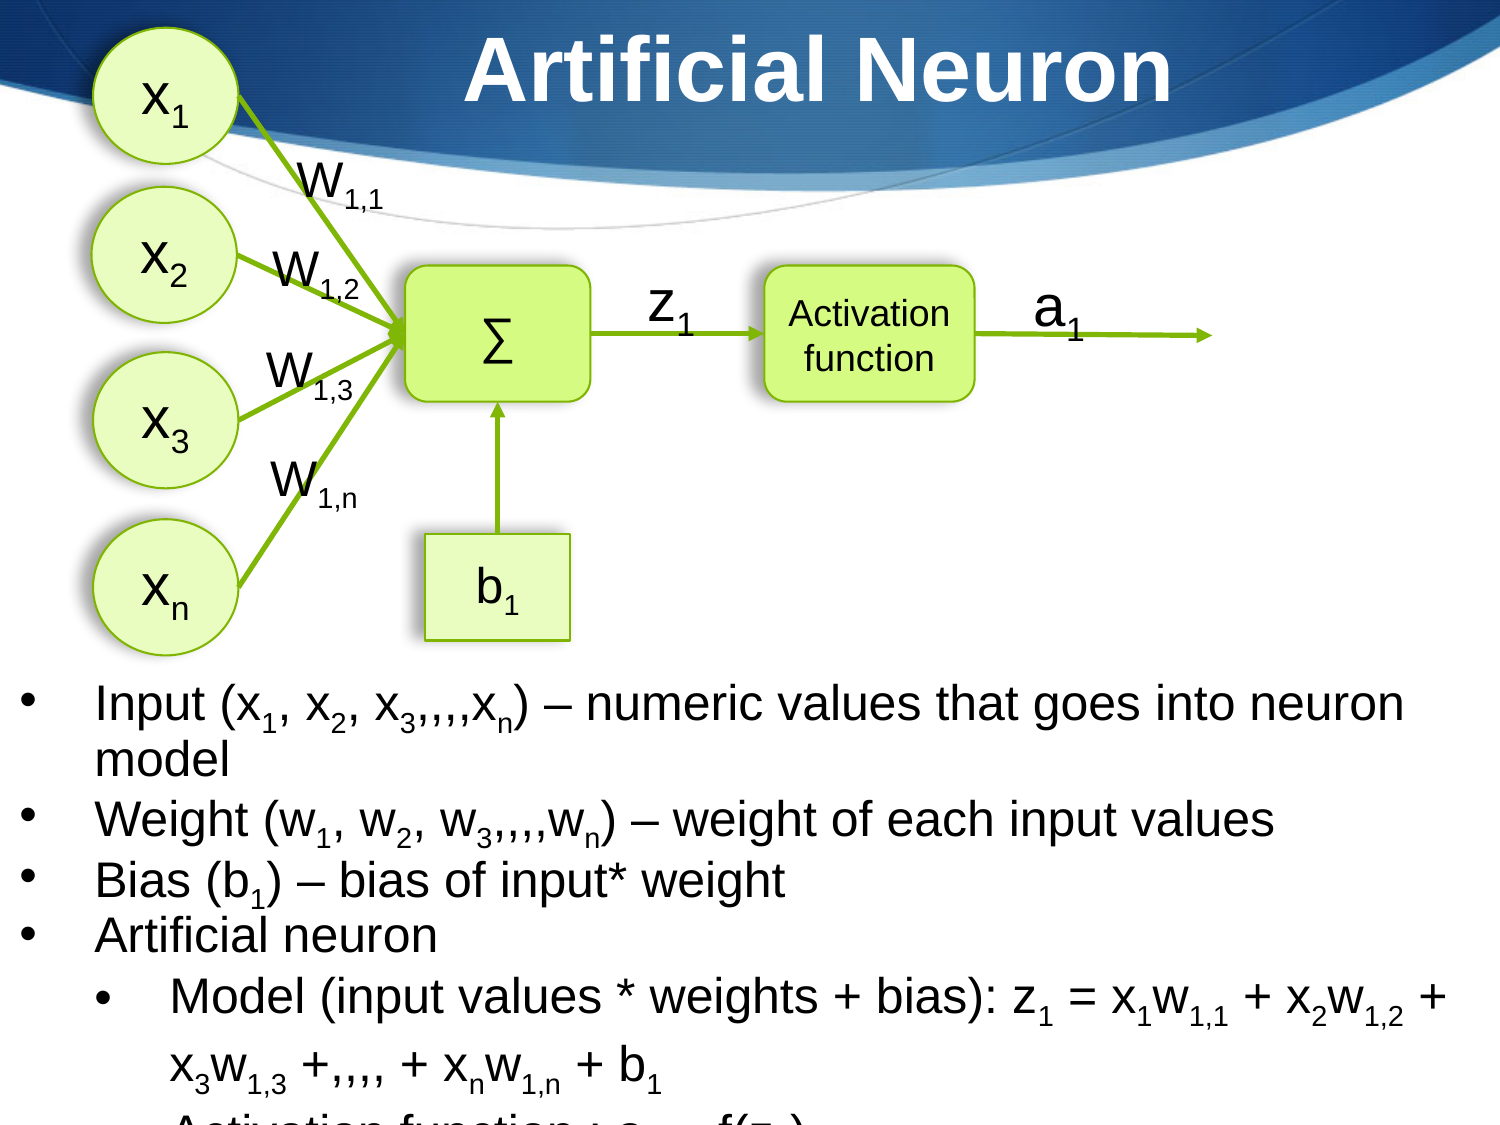

Artificial Neuron
x1
W1,1
x2
W1,2
z1
a1
∑
Activation function
W1,3
x3
W1,n
xn
b1
Input (x1, x2, x3,,,,xn) – numeric values that goes into neuron model
Weight (w1, w2, w3,,,,wn) – weight of each input values
Bias (b1) – bias of input* weight
Artificial neuron
Model (input values * weights + bias): z1 = x1w1,1 + x2w1,2 + x3w1,3 +,,,, + xnw1,n + b1
Activation function : a1 = f(z1)